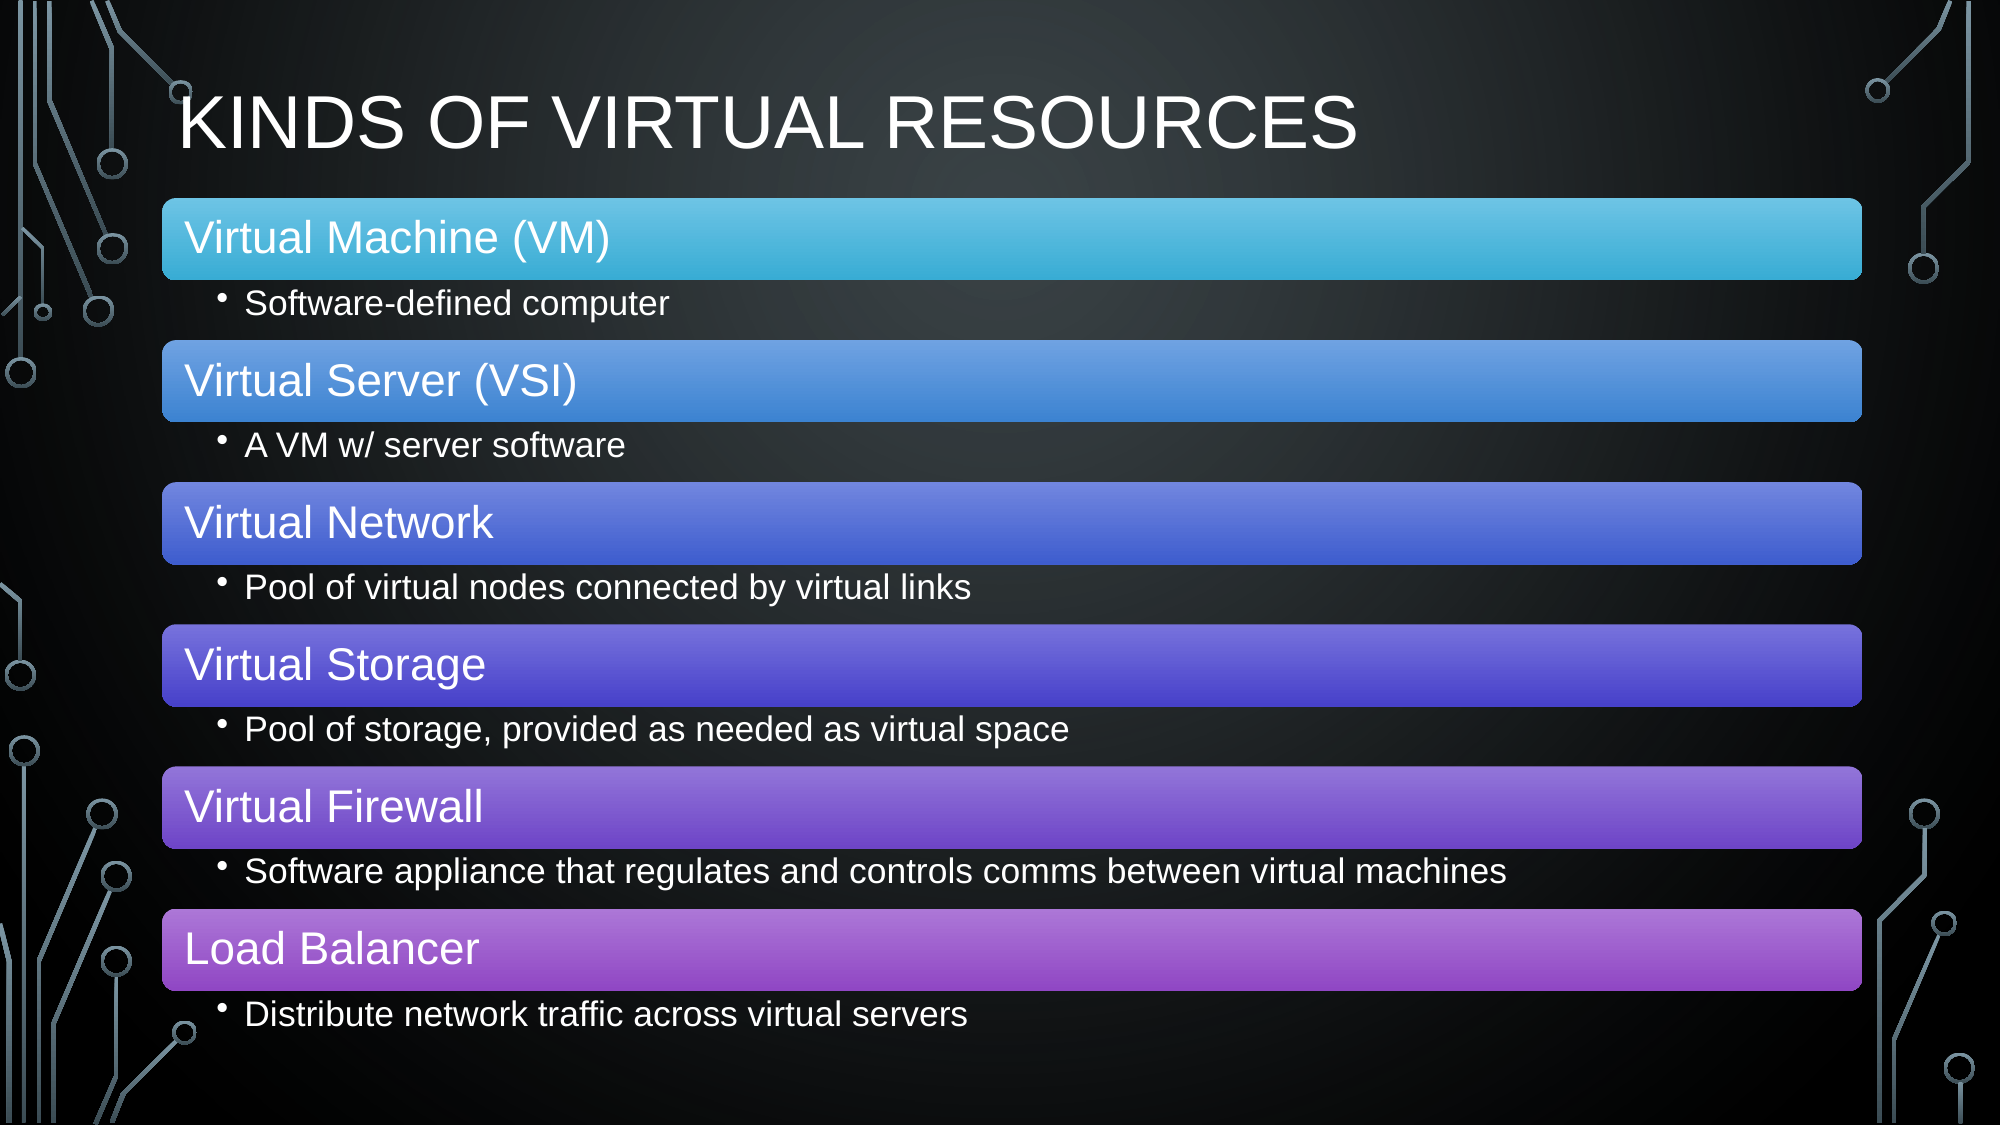

# Kinds of Virtual Resources
Virtual Machine (VM)
Software-defined computer
Virtual Server (VSI)
A VM w/ server software
Virtual Network
Pool of virtual nodes connected by virtual links
Virtual Storage
Pool of storage, provided as needed as virtual space
Virtual Firewall
Software appliance that regulates and controls comms between virtual machines
Load Balancer
Distribute network traffic across virtual servers